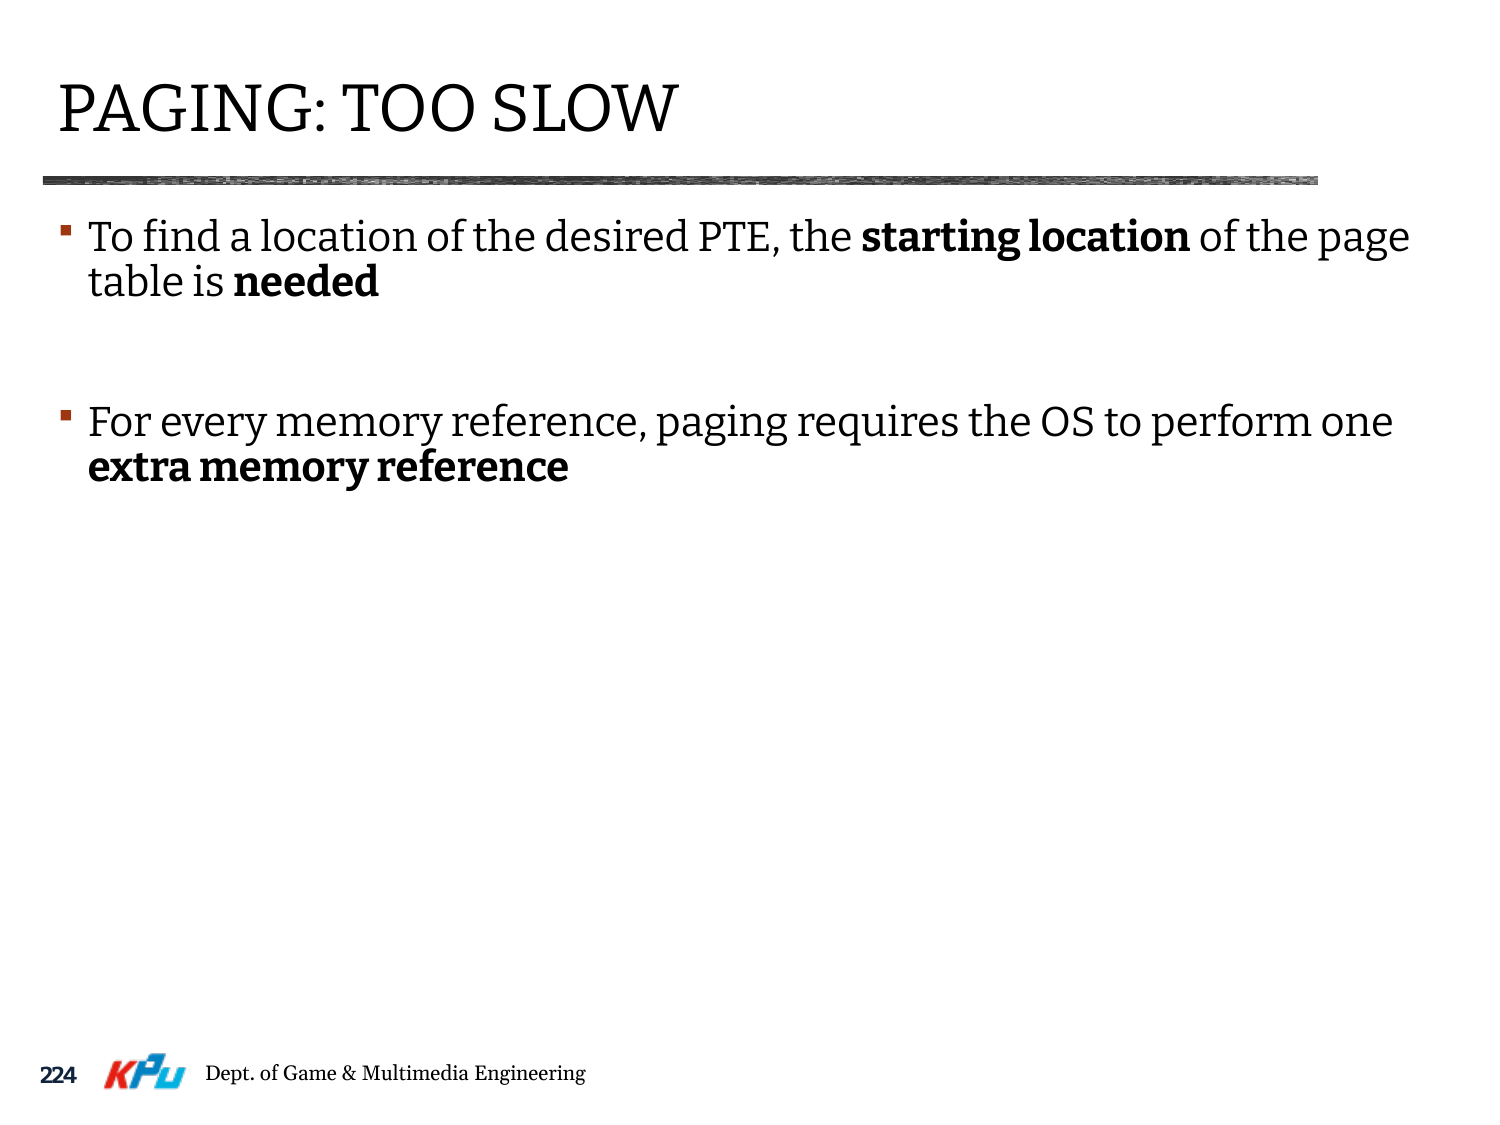

# Paging: Too Slow
To find a location of the desired PTE, the starting location of the page table is needed

For every memory reference, paging requires the OS to perform one extra memory reference
Dept. of Game & Multimedia Engineering
224